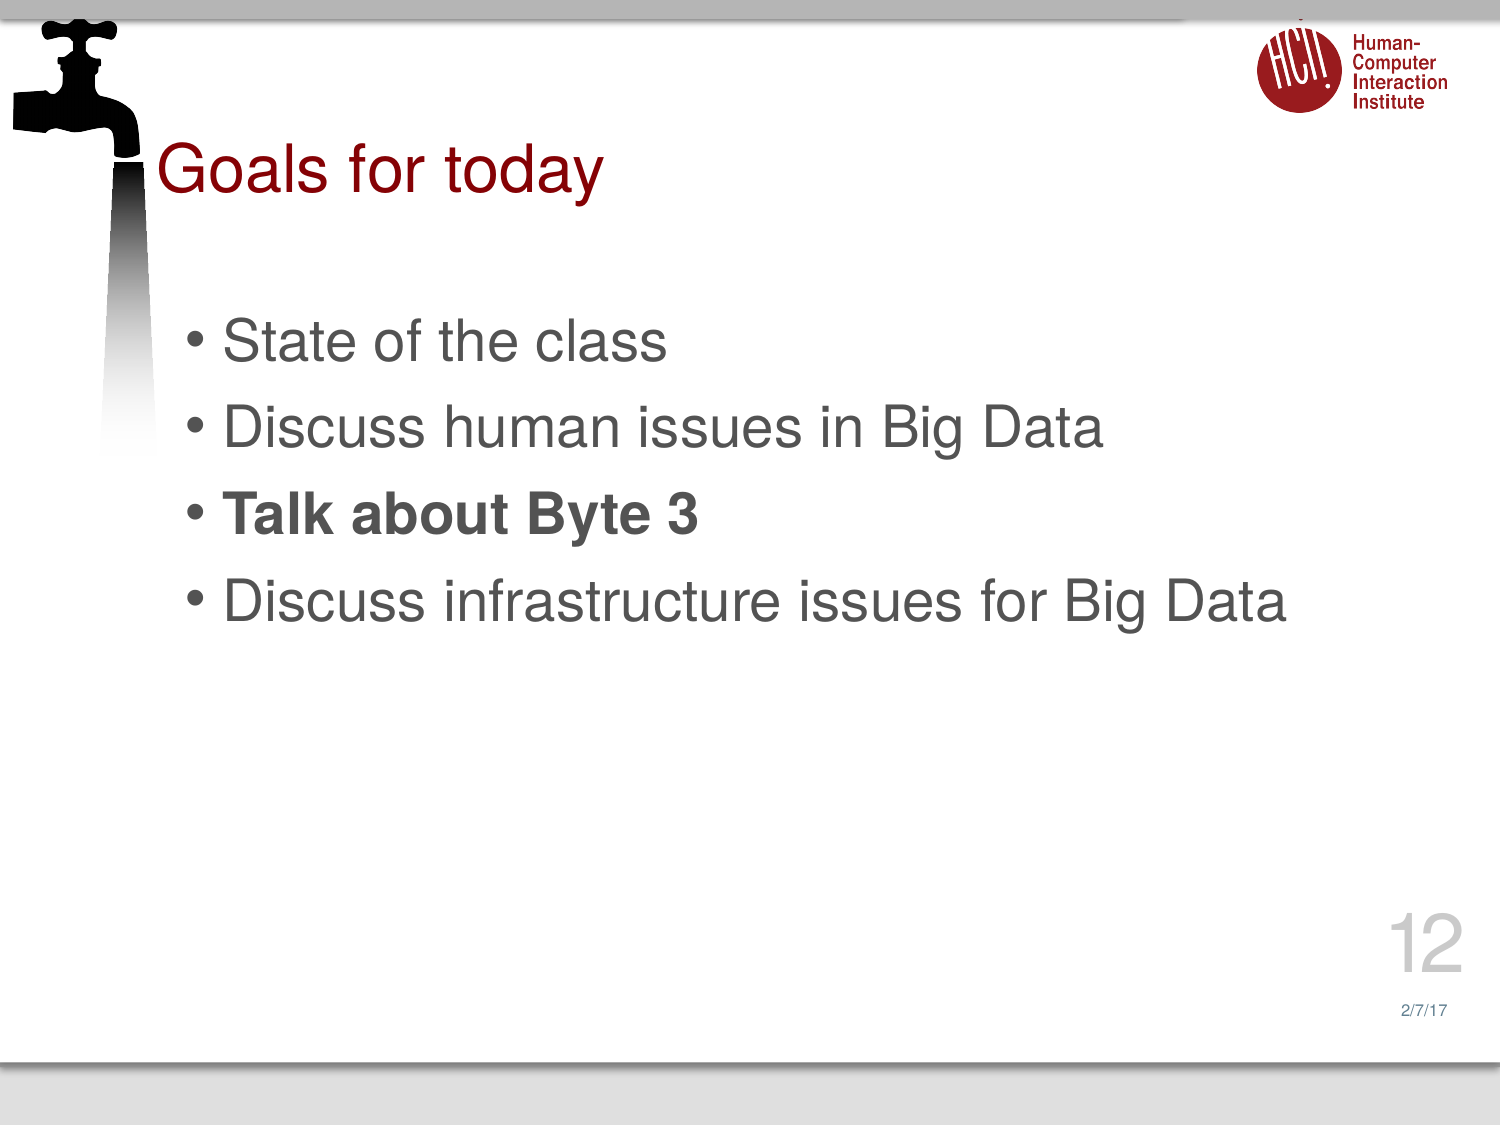

# Goals for today
State of the class
Discuss human issues in Big Data
Talk about Byte 3
Discuss infrastructure issues for Big Data
12
2/7/17